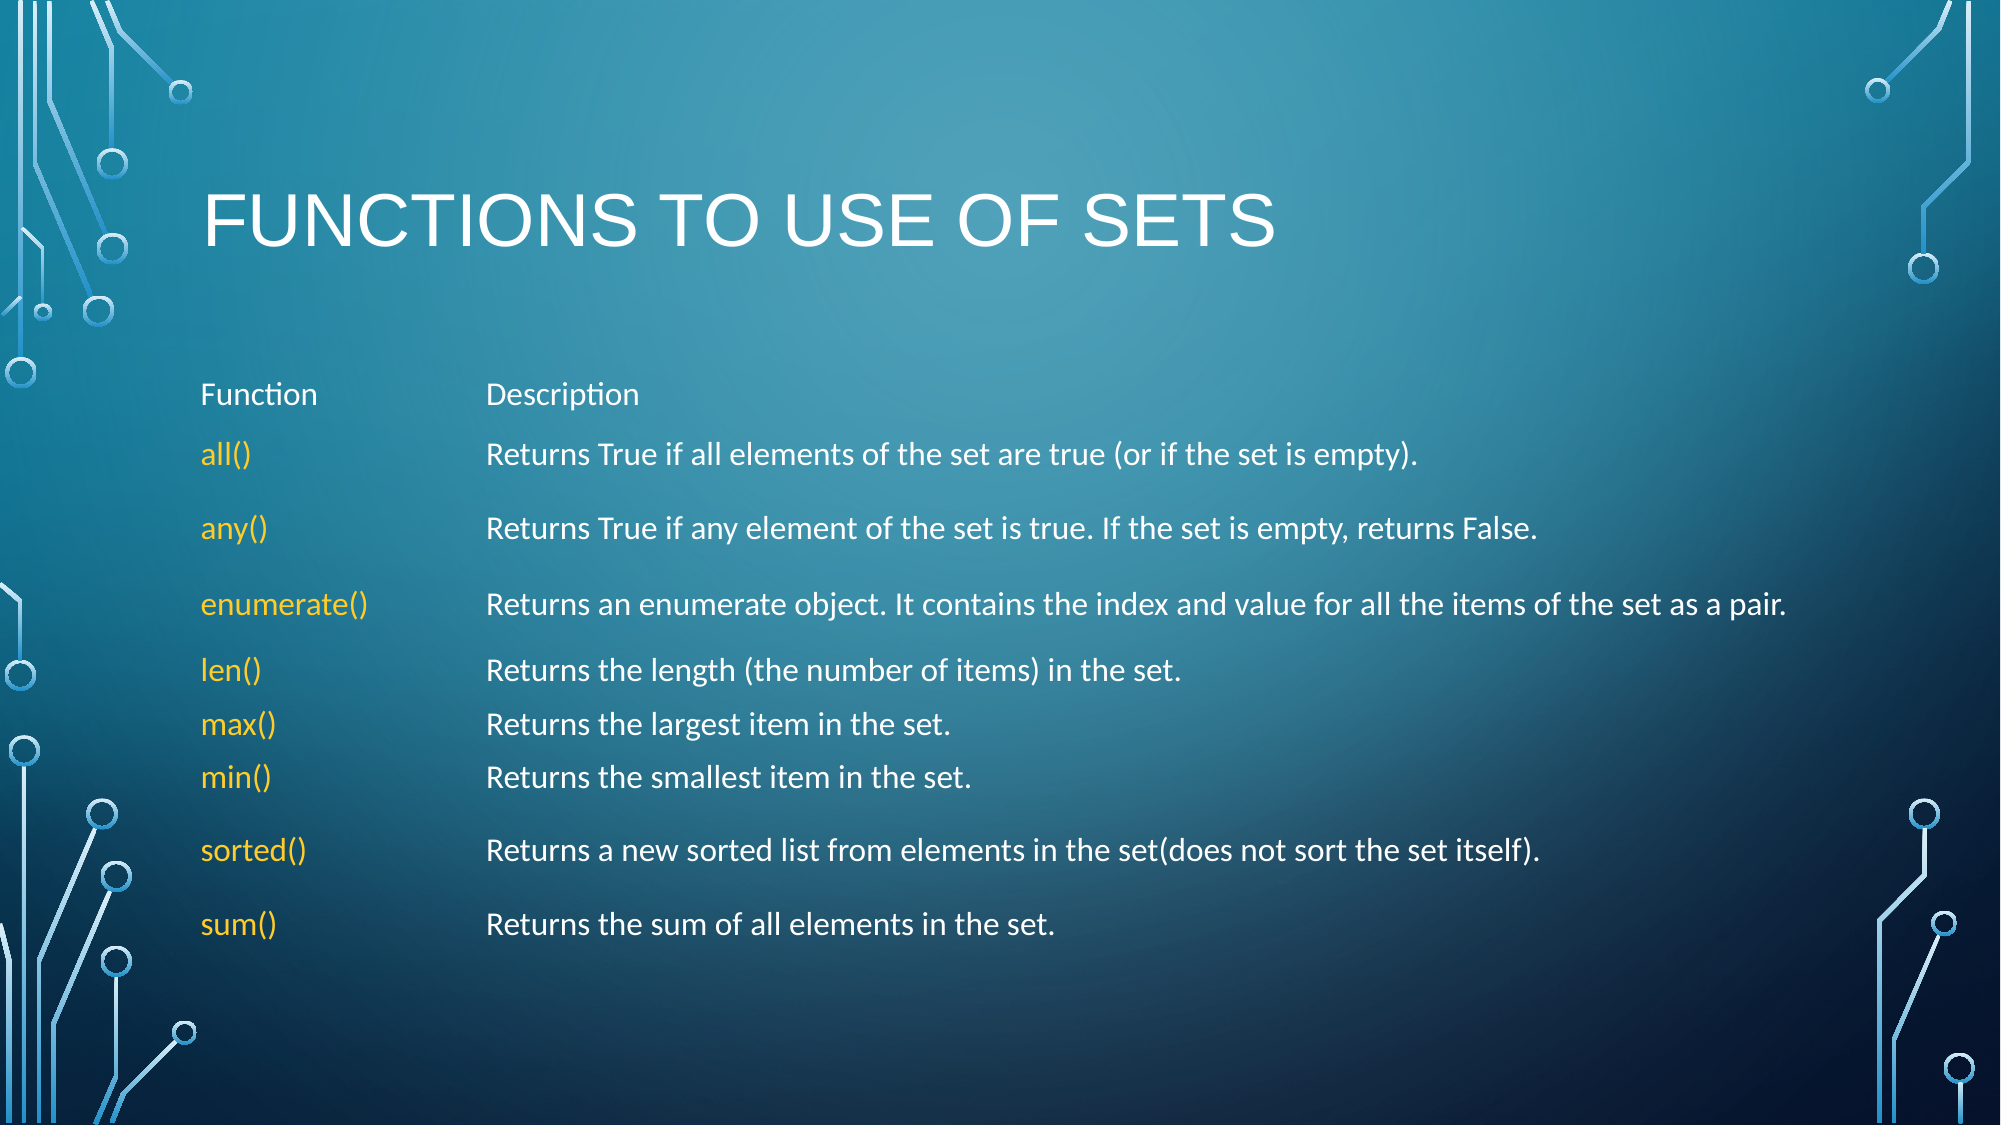

# Functions to use of sets
| Function | Description |
| --- | --- |
| all() | Returns True if all elements of the set are true (or if the set is empty). |
| any() | Returns True if any element of the set is true. If the set is empty, returns False. |
| enumerate() | Returns an enumerate object. It contains the index and value for all the items of the set as a pair. |
| len() | Returns the length (the number of items) in the set. |
| max() | Returns the largest item in the set. |
| min() | Returns the smallest item in the set. |
| sorted() | Returns a new sorted list from elements in the set(does not sort the set itself). |
| sum() | Returns the sum of all elements in the set. |